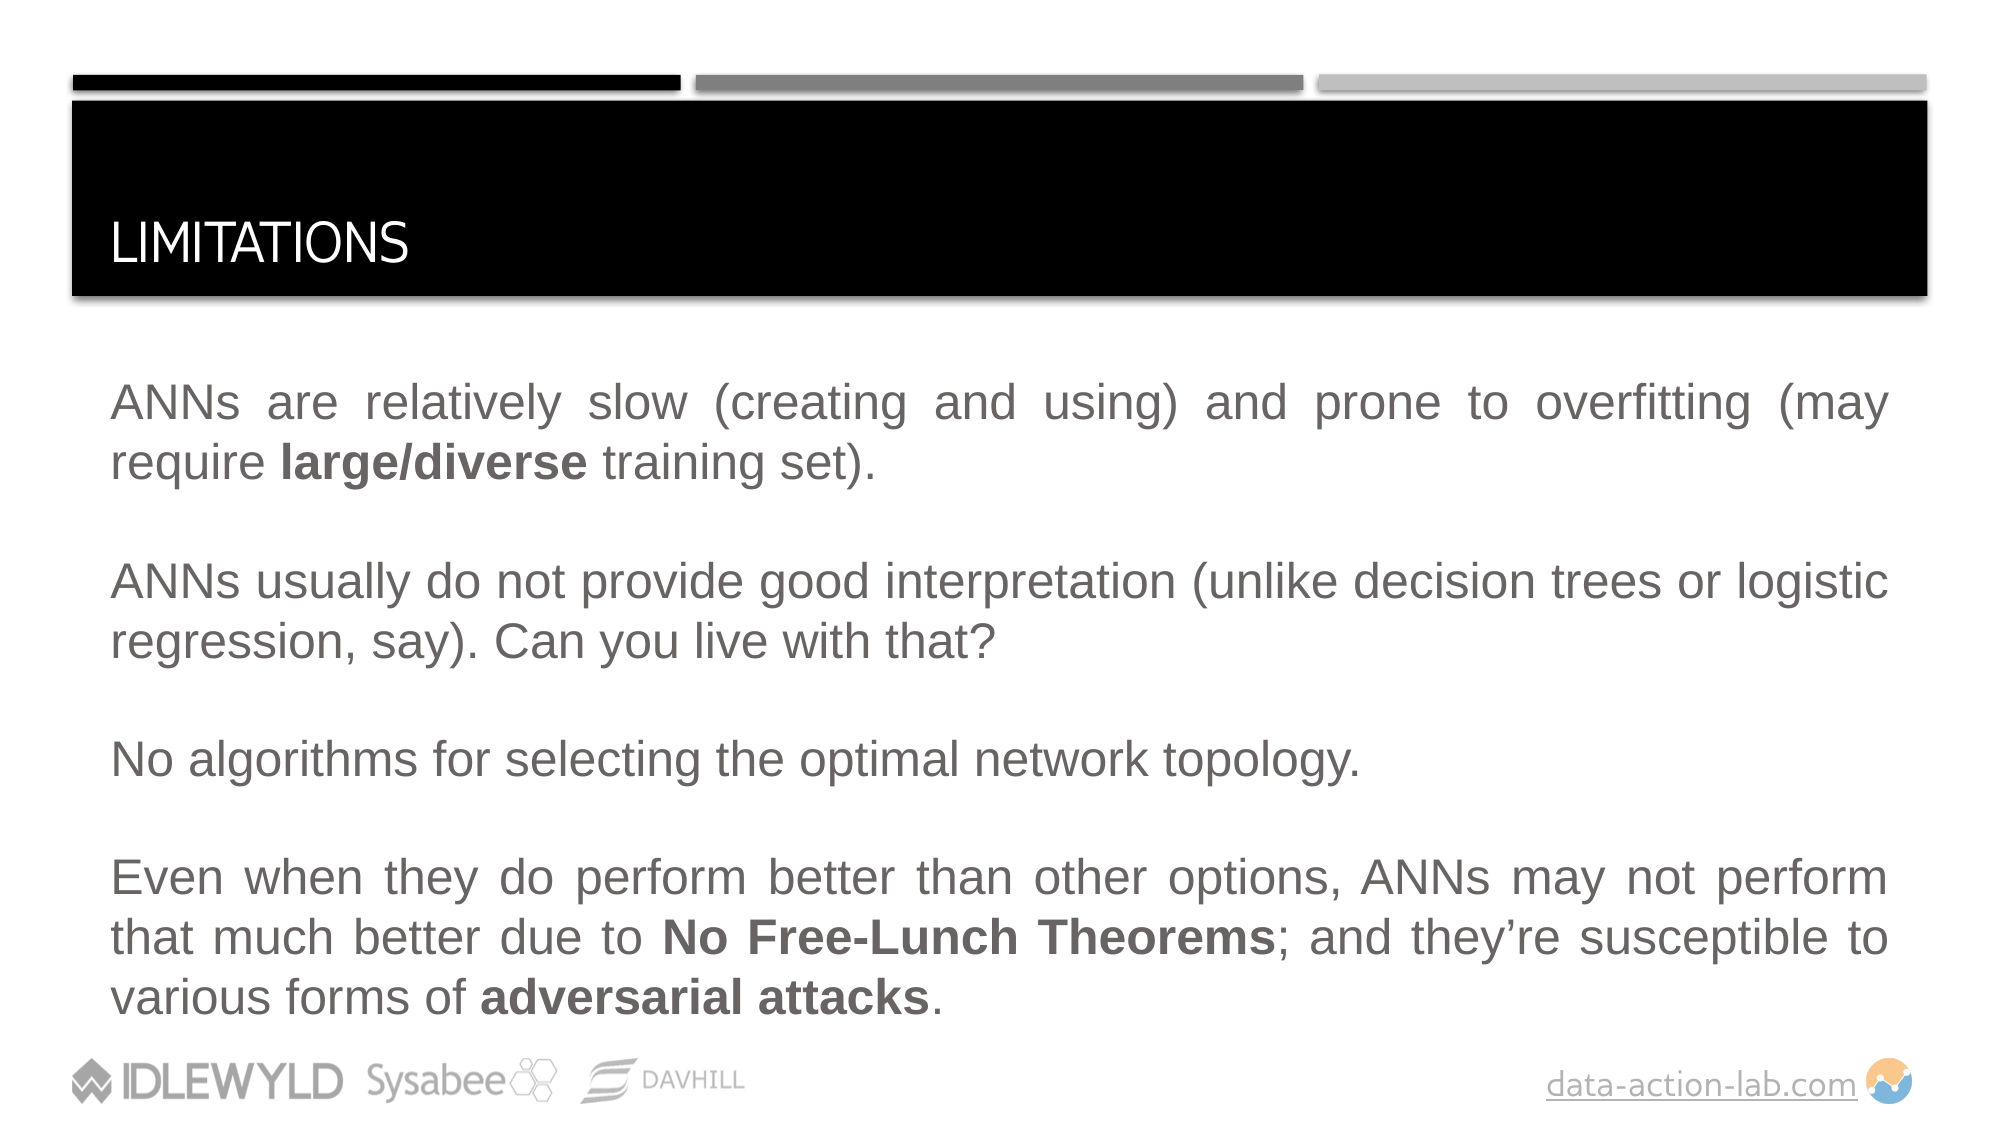

# Limitations
ANNs are relatively slow (creating and using) and prone to overfitting (may require large/diverse training set).

ANNs usually do not provide good interpretation (unlike decision trees or logistic regression, say). Can you live with that?

No algorithms for selecting the optimal network topology.

Even when they do perform better than other options, ANNs may not perform that much better due to No Free-Lunch Theorems; and they’re susceptible to various forms of adversarial attacks.